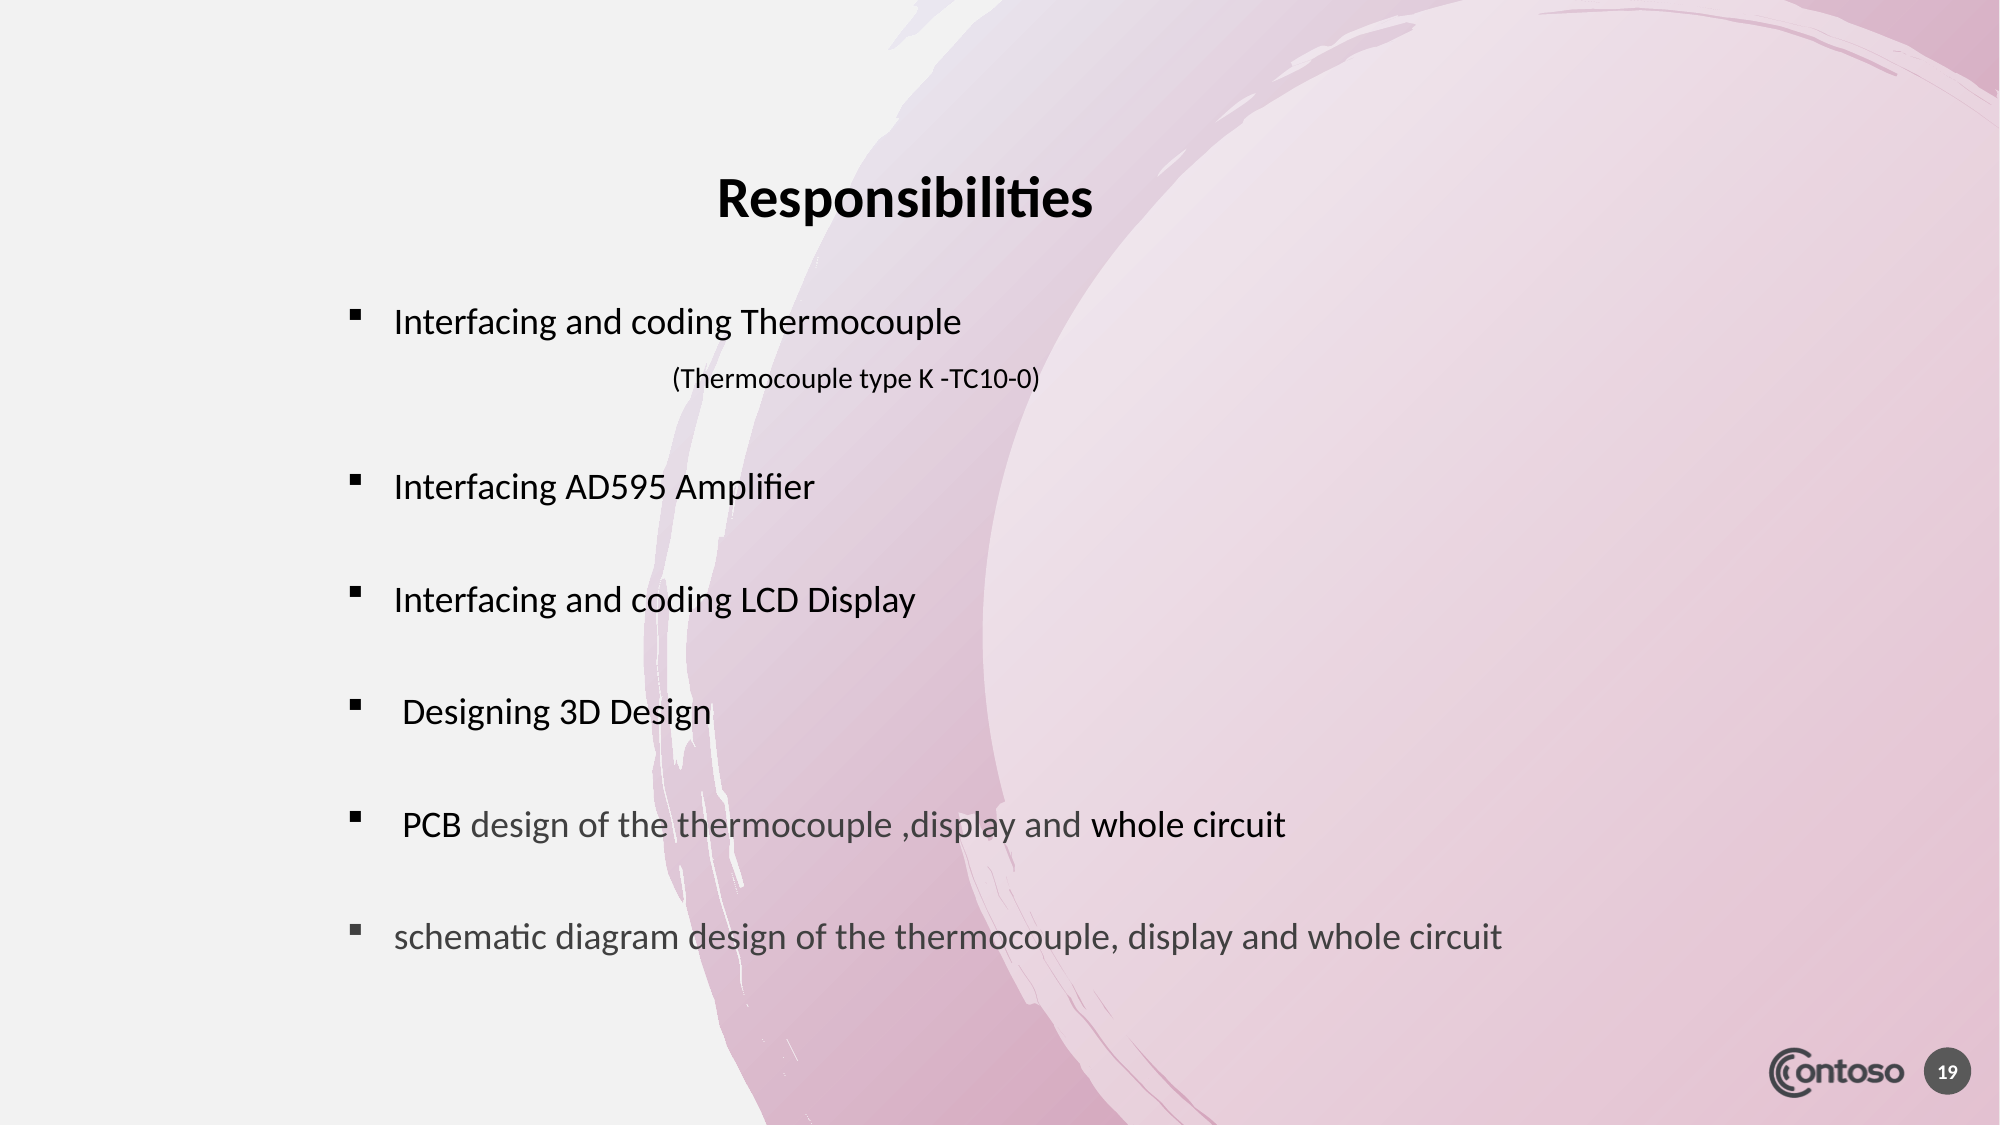

Responsibilities

Interfacing and coding Thermocouple
                                                  (Thermocouple type K -TC10-0)
Interfacing AD595 Amplifier
Interfacing and coding LCD Display
 Designing 3D Design
 PCB design of the thermocouple ,display and whole circuit
schematic diagram design of the thermocouple, display and whole circuit

19